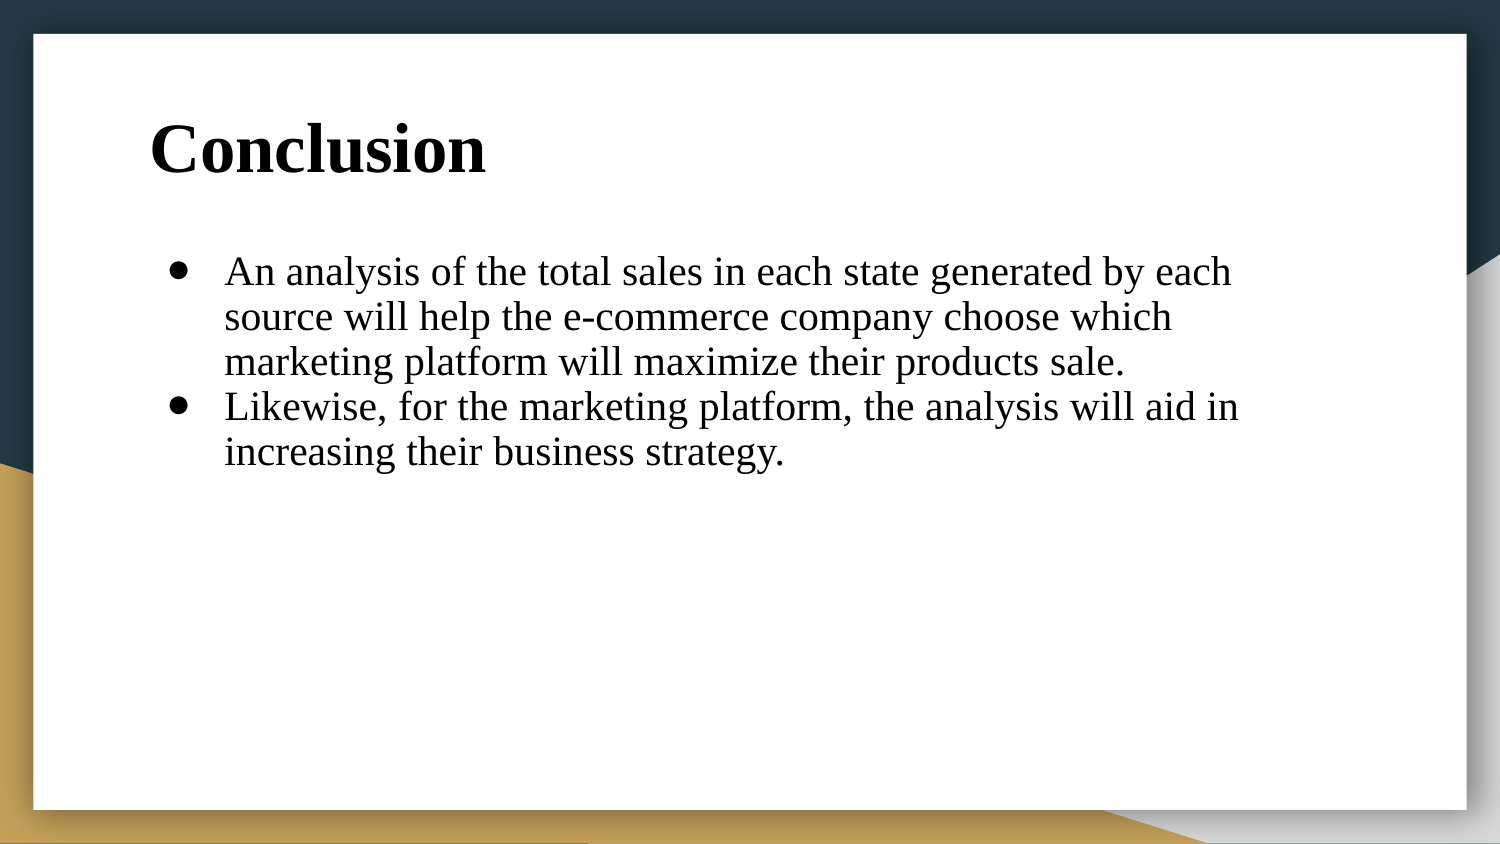

# Conclusion
An analysis of the total sales in each state generated by each source will help the e-commerce company choose which marketing platform will maximize their products sale.
Likewise, for the marketing platform, the analysis will aid in increasing their business strategy.